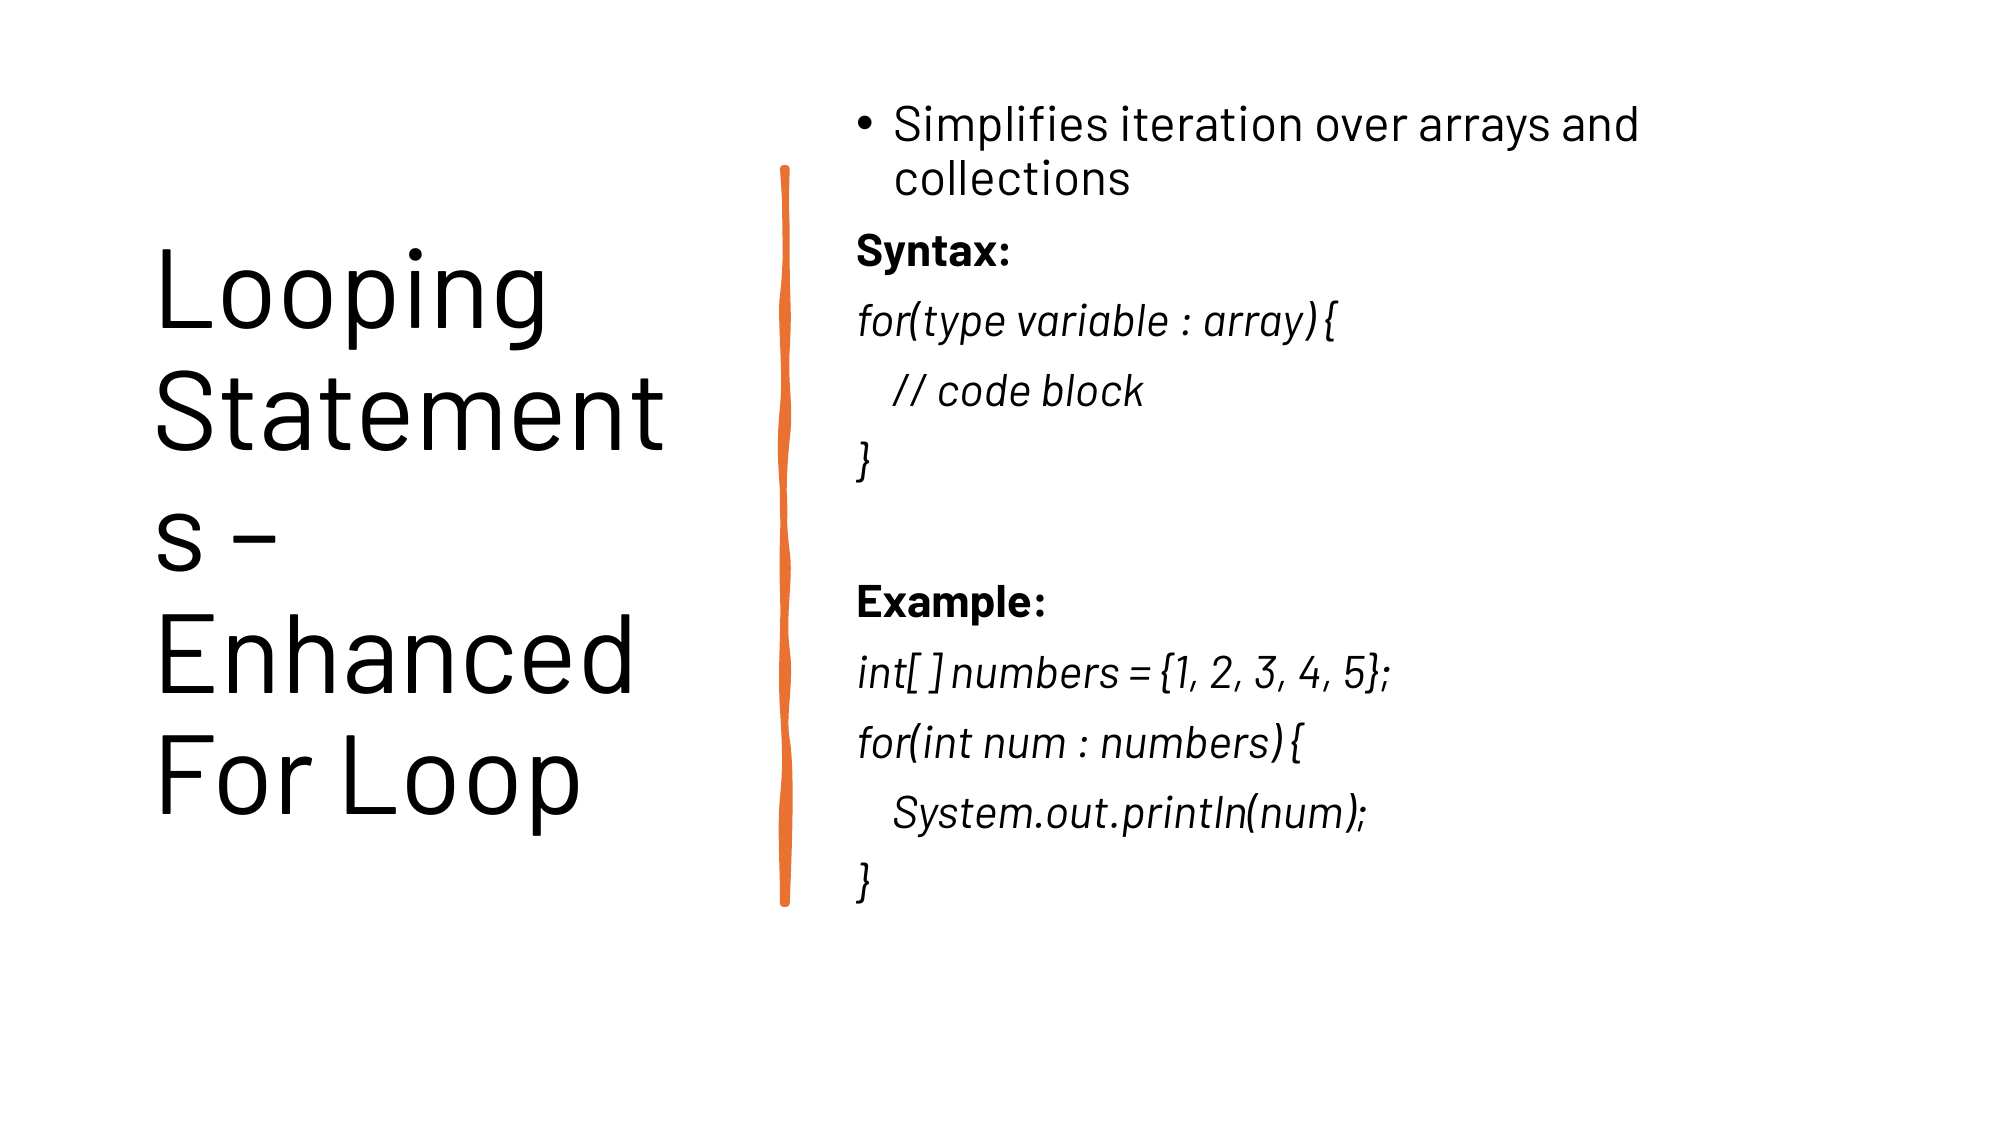

# Looping Statements – Enhanced For Loop
Simplifies iteration over arrays and collections
Syntax:
for(type variable : array) {
    // code block
}

Example:
int[] numbers = {1, 2, 3, 4, 5};
for(int num : numbers) {
    System.out.println(num);
}